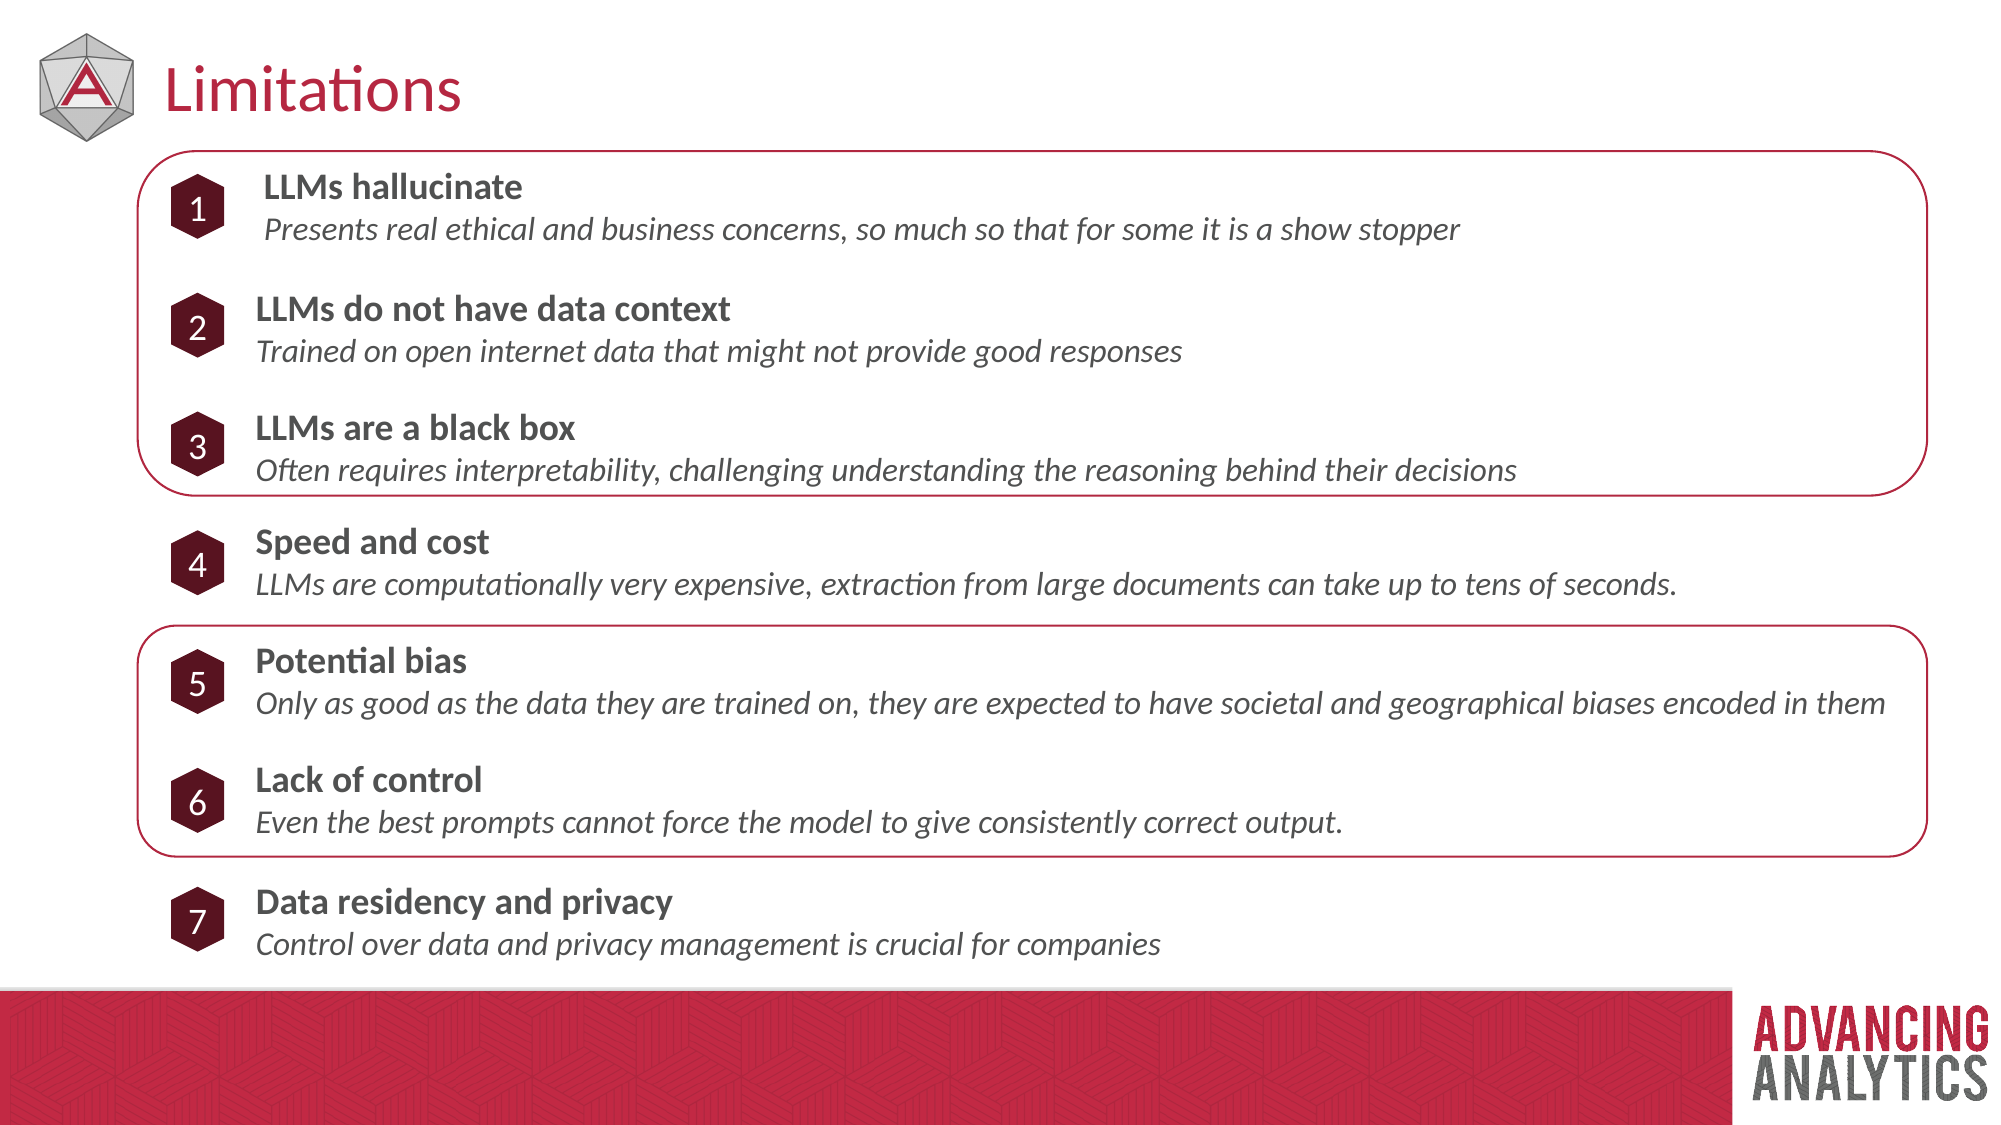

# Limitations

LLMs hallucinate
Presents real ethical and business concerns, so much so that for some it is a show stopper
1
LLMs do not have data context
Trained on open internet data that might not provide good responses
2
LLMs are a black box
Often requires interpretability, challenging understanding the reasoning behind their decisions
3
Speed and cost
LLMs are computationally very expensive, extraction from large documents can take up to tens of seconds.
4

Potential bias
Only as good as the data they are trained on, they are expected to have societal and geographical biases encoded in them
5
Lack of control
Even the best prompts cannot force the model to give consistently correct output.
6
Data residency and privacy
Control over data and privacy management is crucial for companies
7